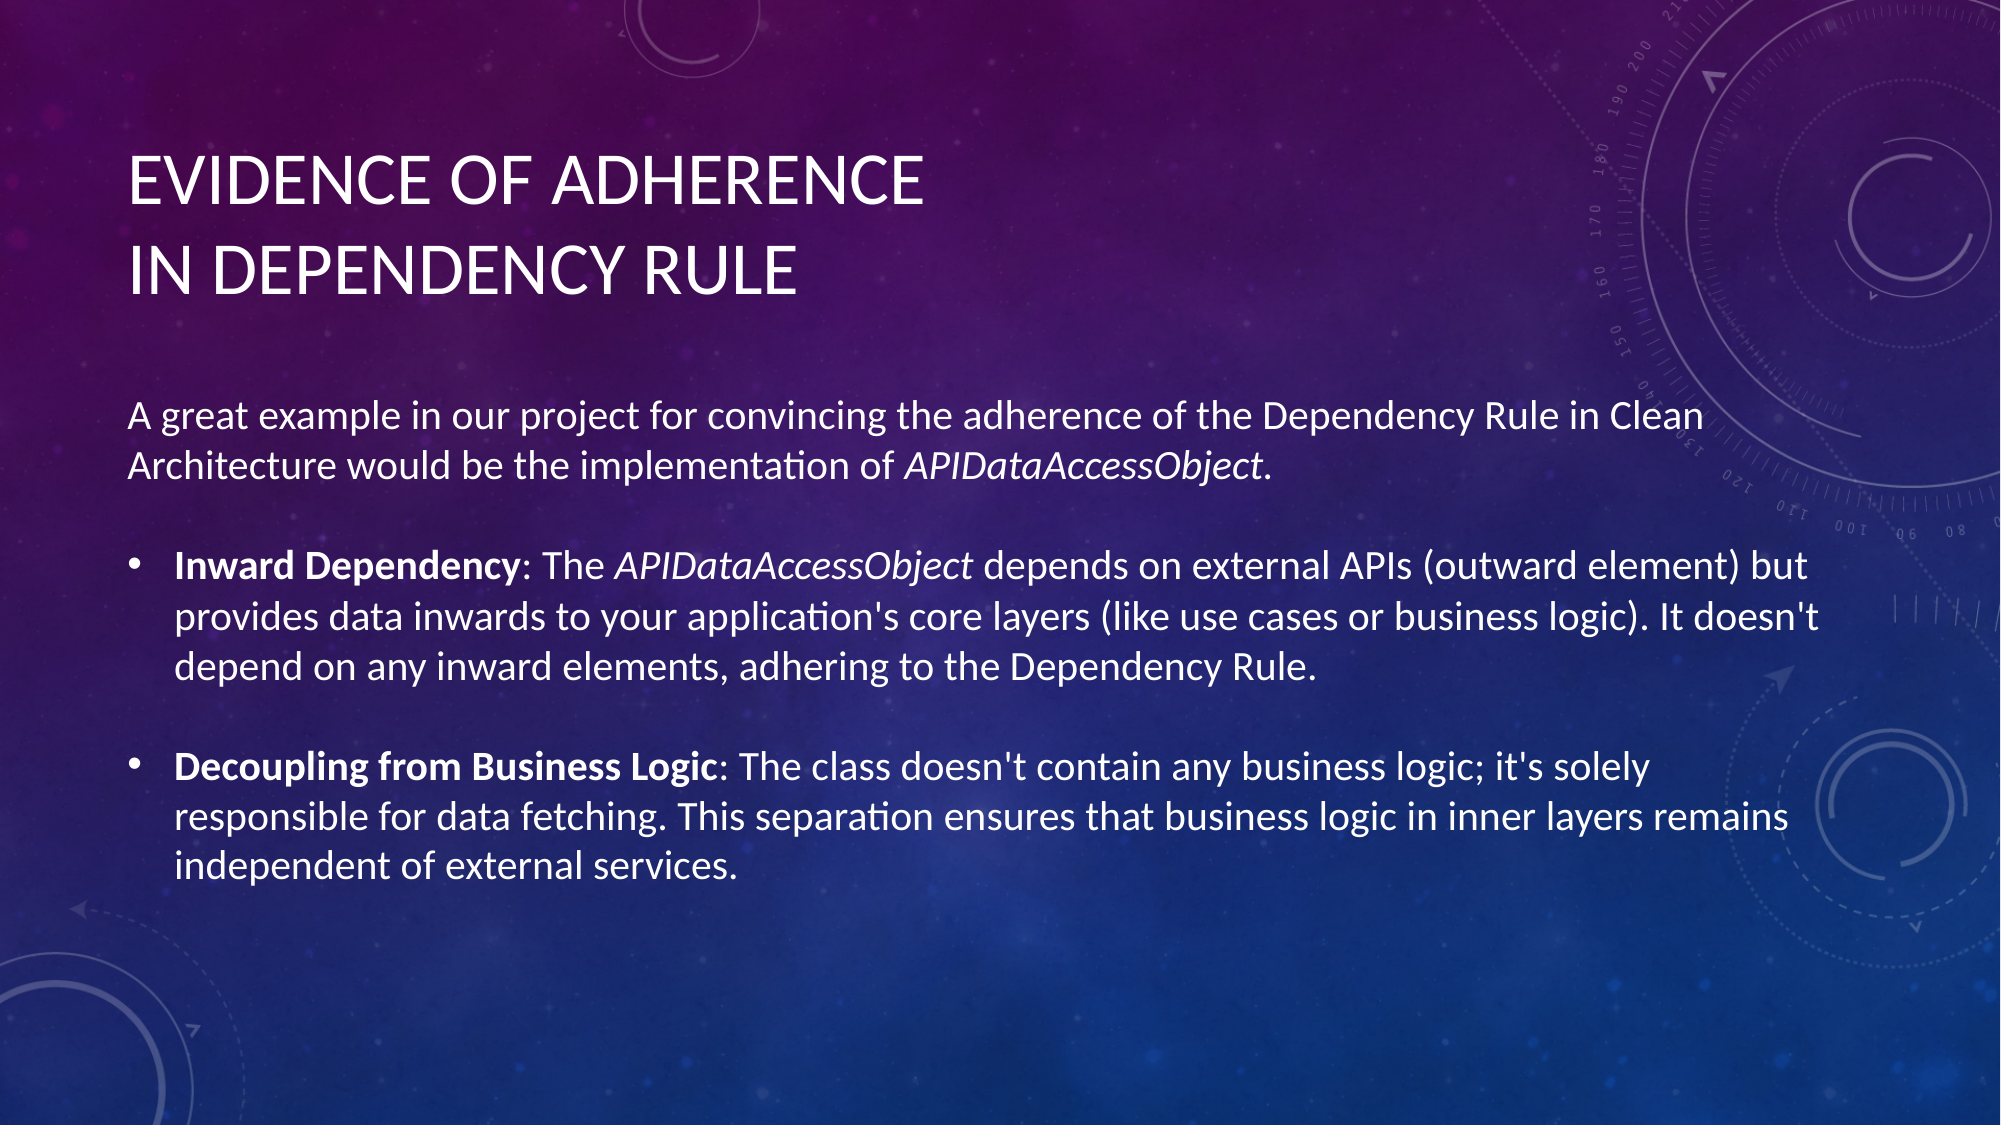

# Evidence of adherence in Dependency Rule
A great example in our project for convincing the adherence of the Dependency Rule in Clean Architecture would be the implementation of APIDataAccessObject.

Inward Dependency: The APIDataAccessObject depends on external APIs (outward element) but provides data inwards to your application's core layers (like use cases or business logic). It doesn't depend on any inward elements, adhering to the Dependency Rule.

Decoupling from Business Logic: The class doesn't contain any business logic; it's solely responsible for data fetching. This separation ensures that business logic in inner layers remains independent of external services.